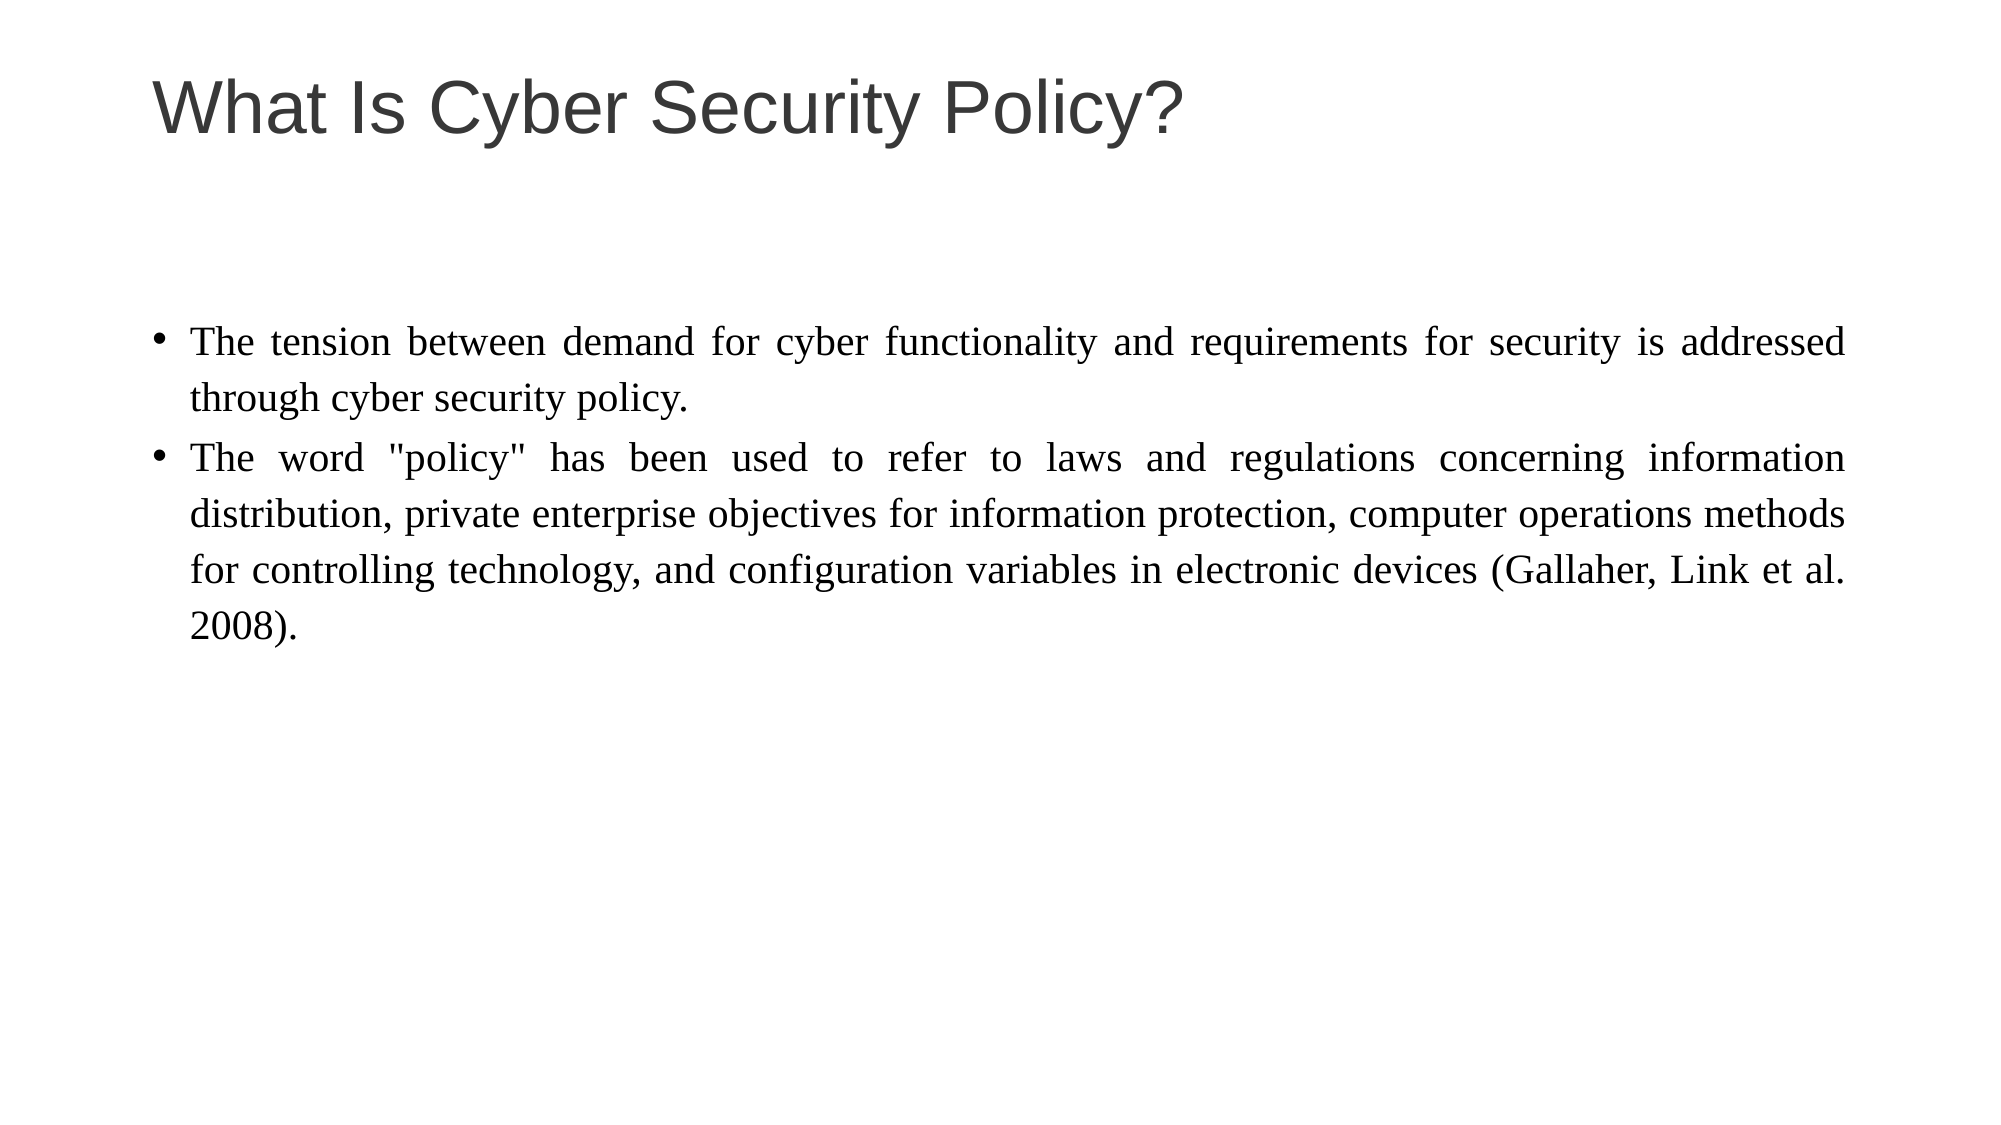

# What Is Cyber Security Policy?
The tension between demand for cyber functionality and requirements for security is addressed through cyber security policy.
The word "policy" has been used to refer to laws and regulations concerning information distribution, private enterprise objectives for information protection, computer operations methods for controlling technology, and configuration variables in electronic devices (Gallaher, Link et al. 2008).